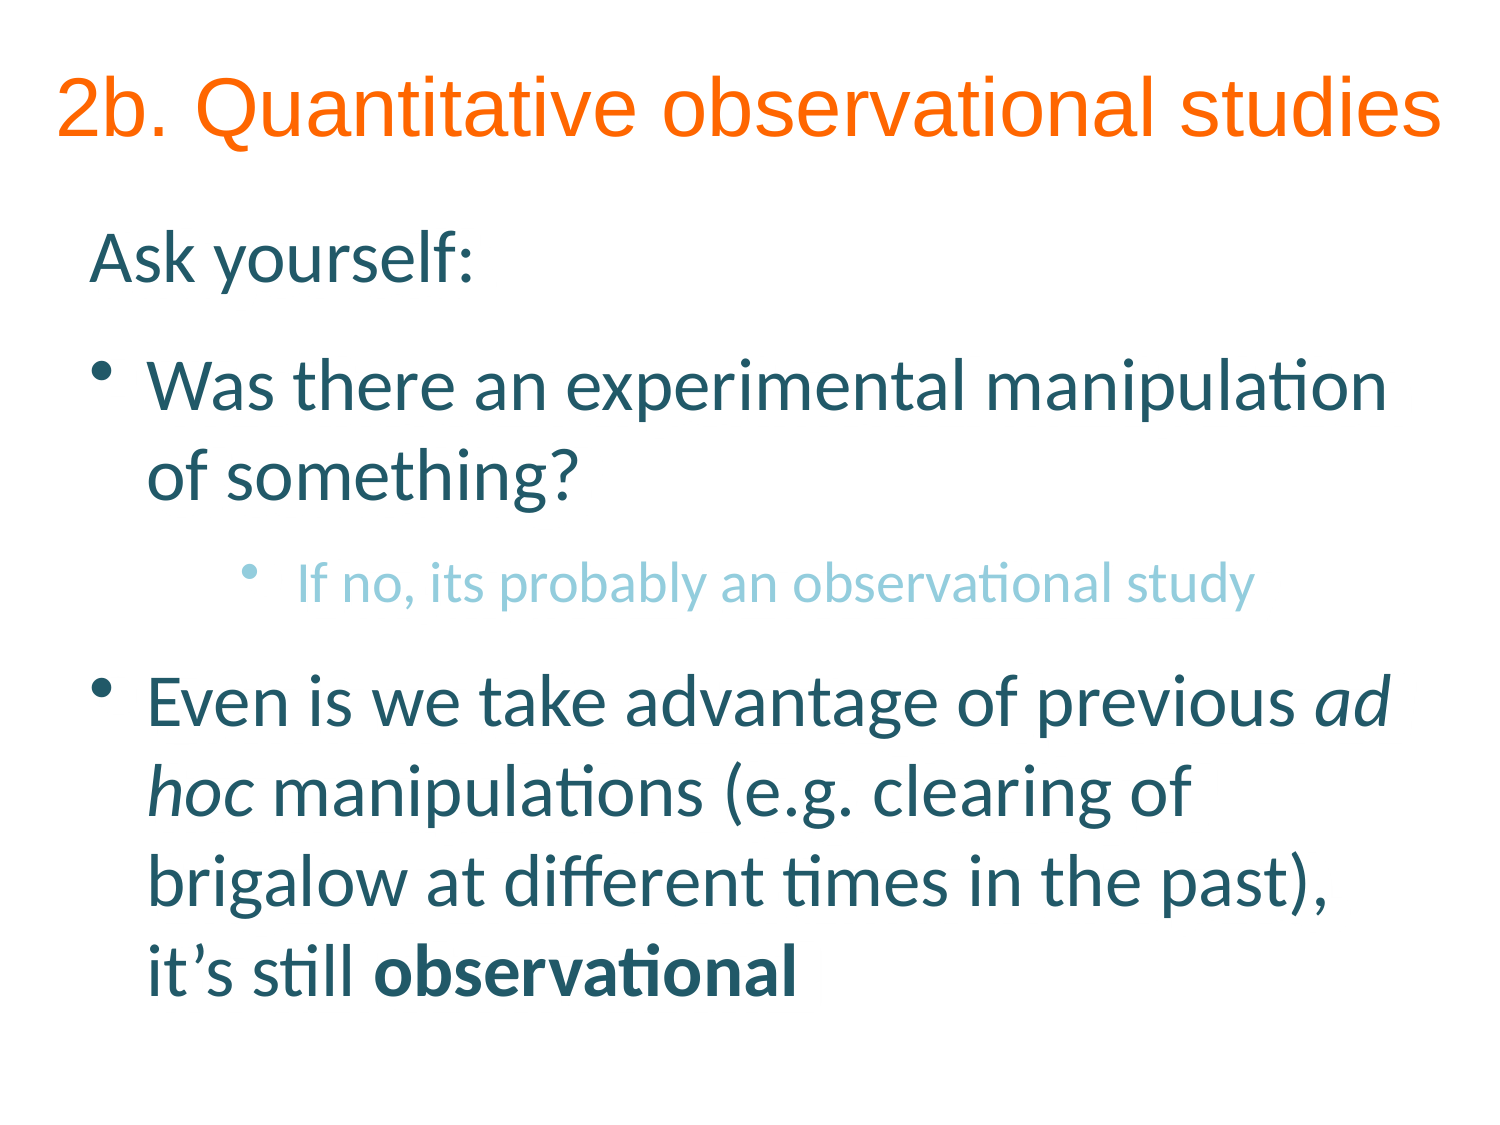

2b. Quantitative observational studies
Ask yourself:
Was there an experimental manipulation of something?
If no, its probably an observational study
Even is we take advantage of previous ad hoc manipulations (e.g. clearing of brigalow at different times in the past), it’s still observational